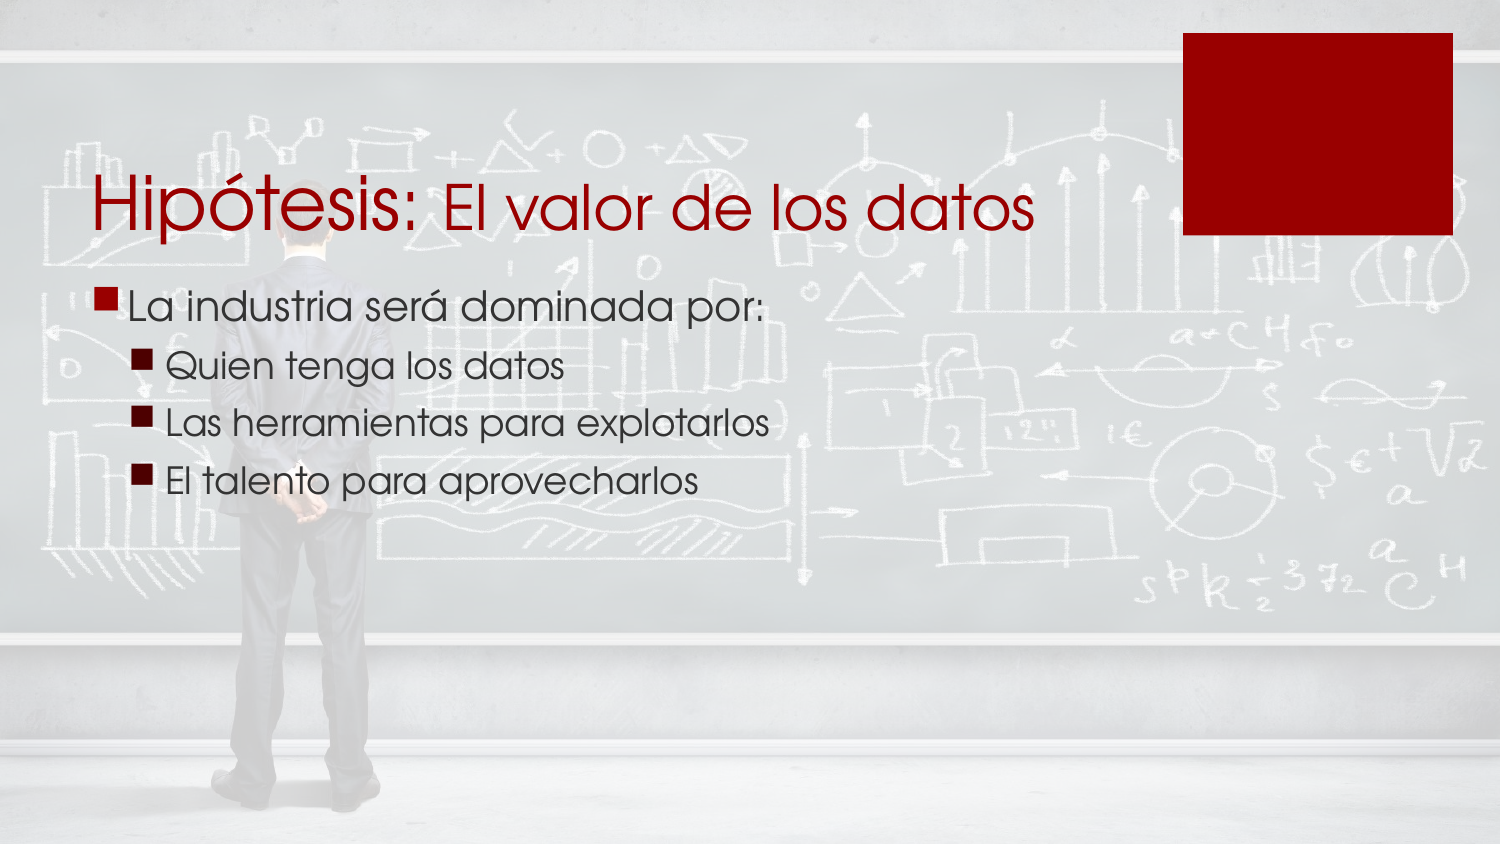

# Hipótesis: El valor de los datos
La industria será dominada por:
Quien tenga los datos
Las herramientas para explotarlos
El talento para aprovecharlos